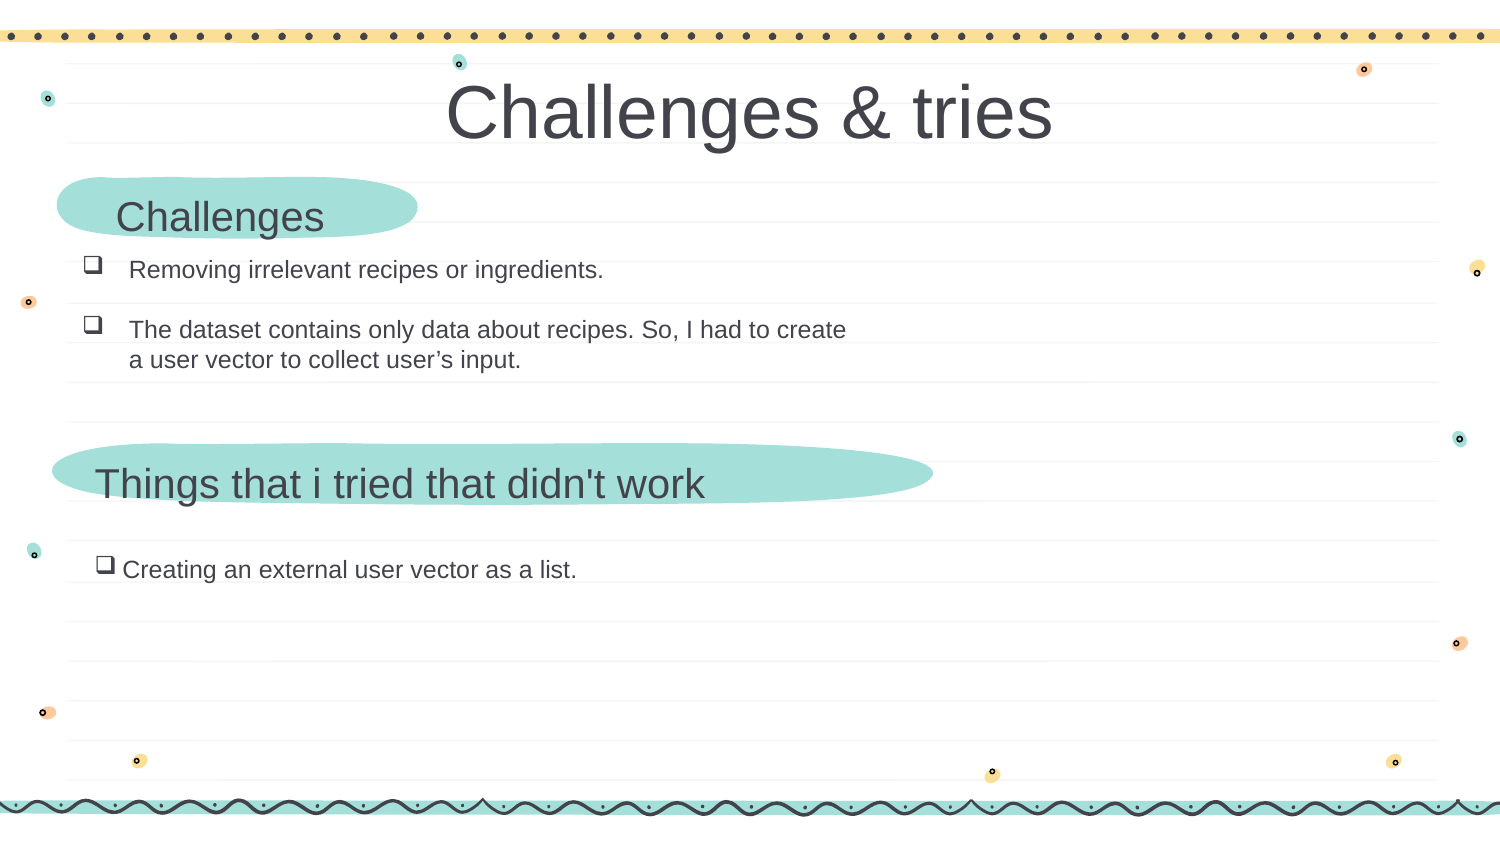

# Challenges & tries
Challenges

Removing irrelevant recipes or ingredients.

The dataset contains only data about recipes. So, I had to create a user vector to collect user’s input.

Things that i tried that didn't work

Creating an external user vector as a list.